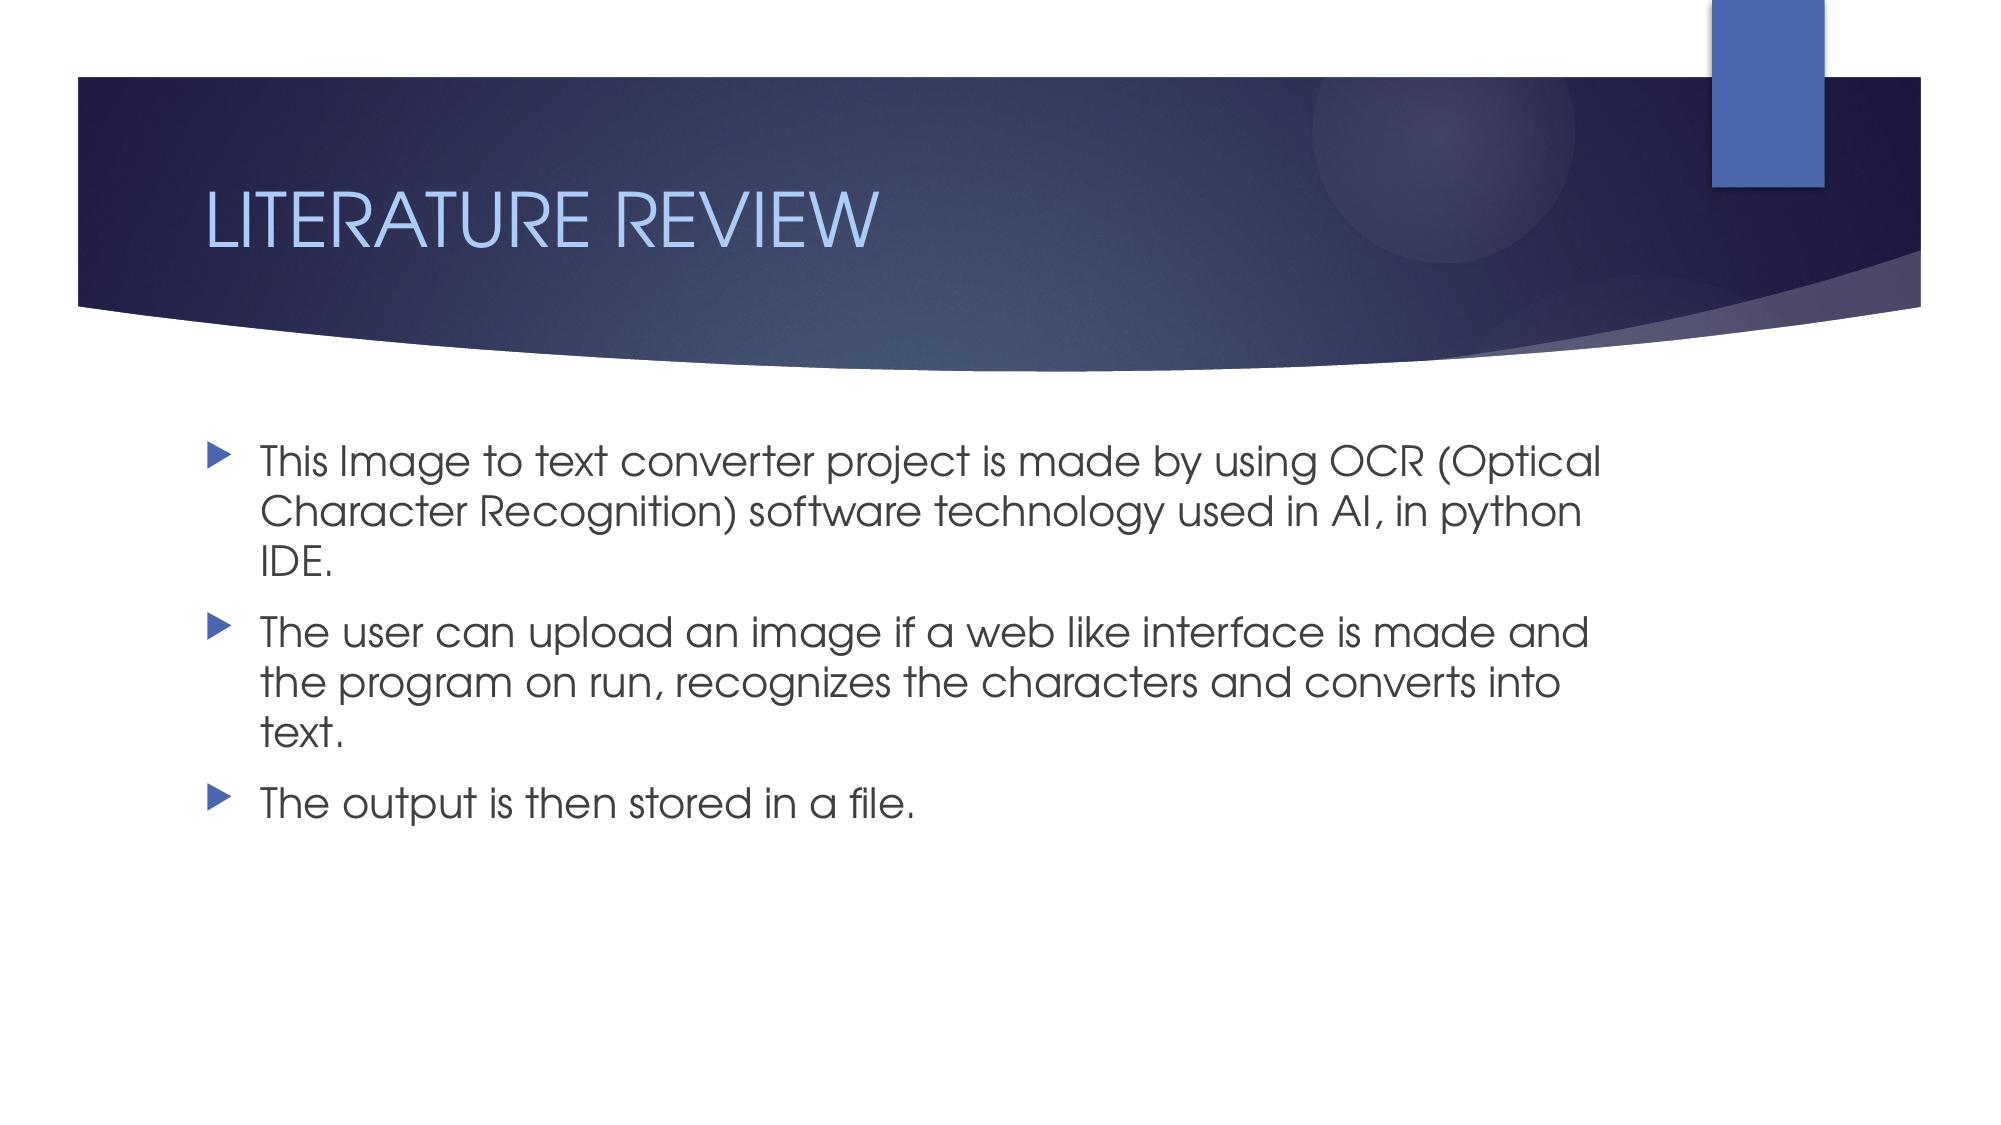

# LITERATURE REVIEW
This Image to text converter project is made by using OCR (Optical Character Recognition) software technology used in AI, in python IDE.
The user can upload an image if a web like interface is made and the program on run, recognizes the characters and converts into text.
The output is then stored in a file.